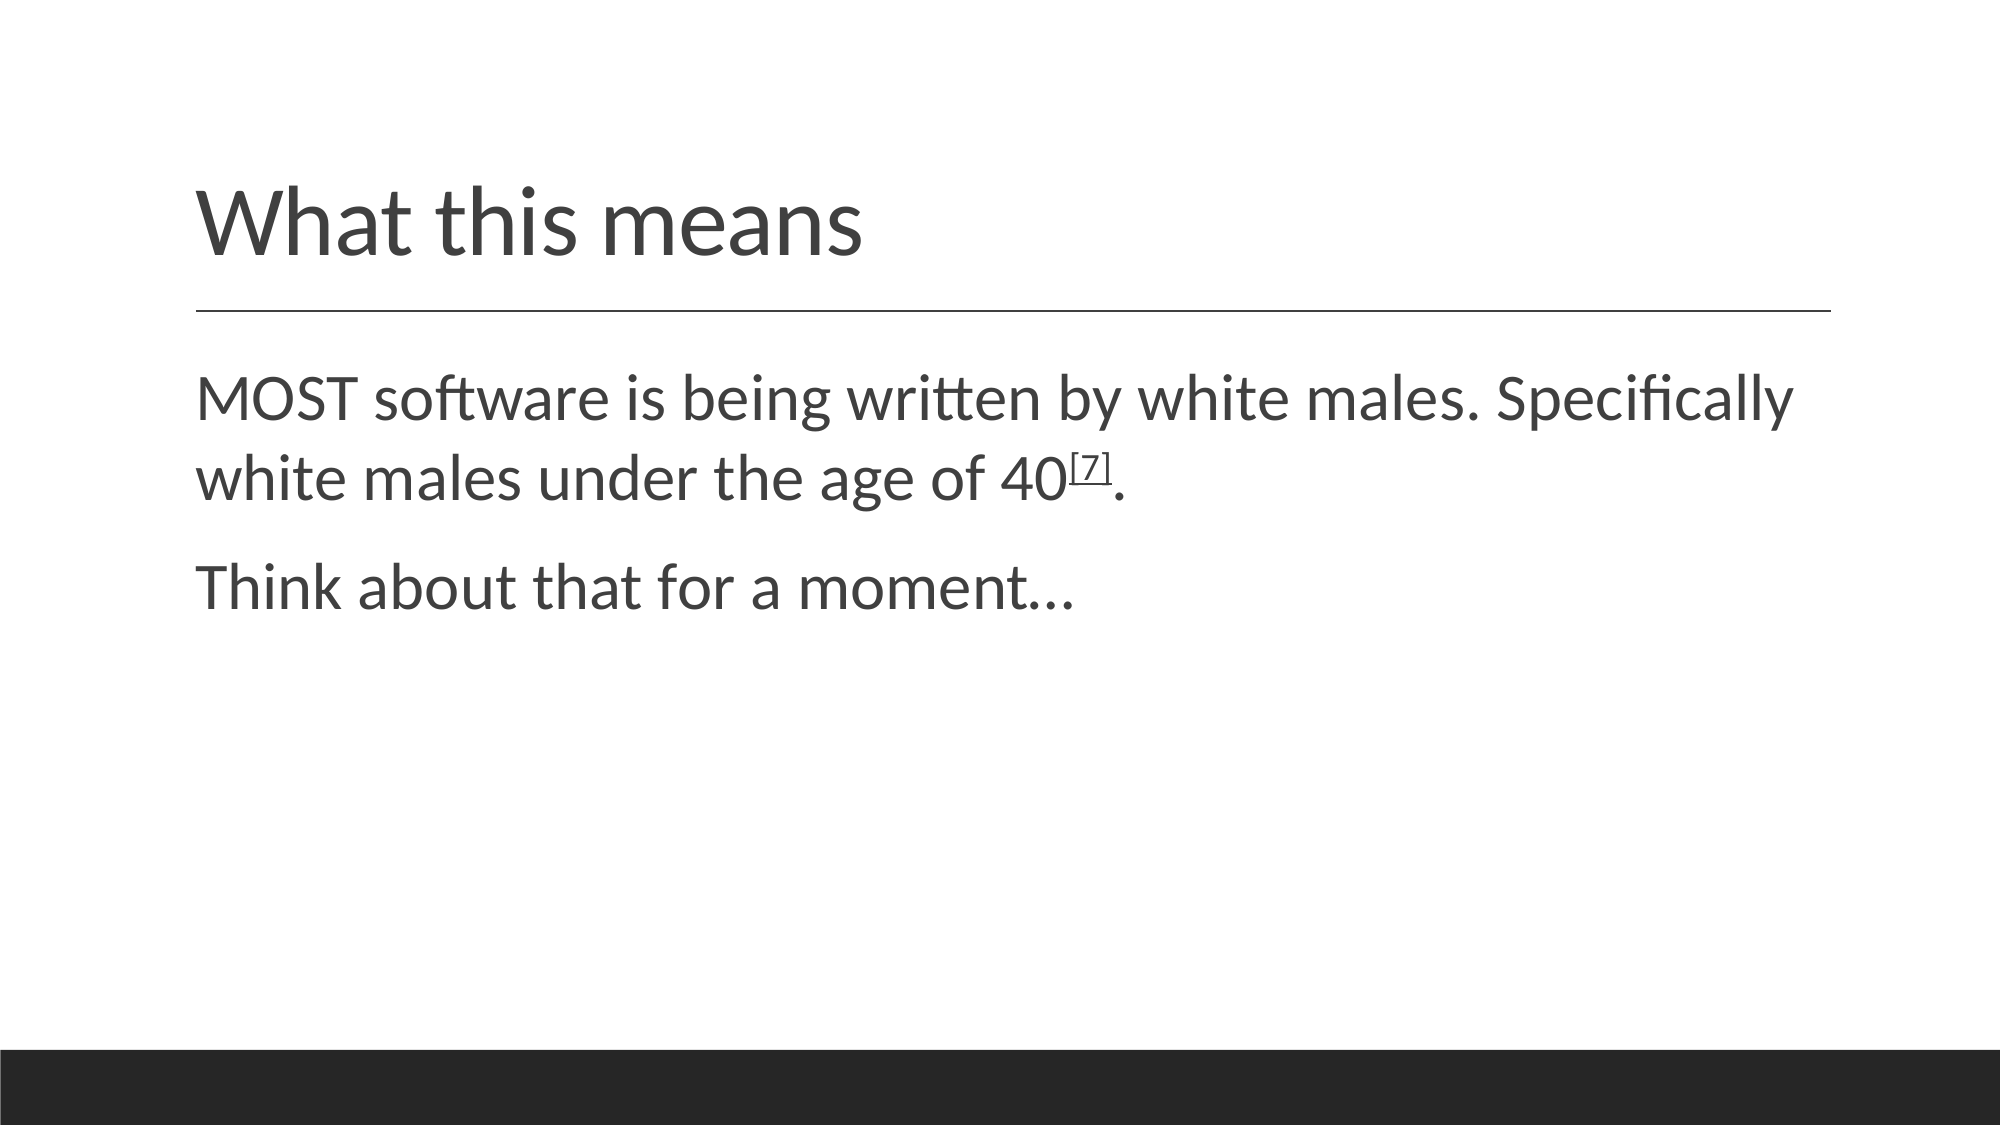

# What this means
MOST software is being written by white males. Specifically white males under the age of 40[7].
Think about that for a moment…